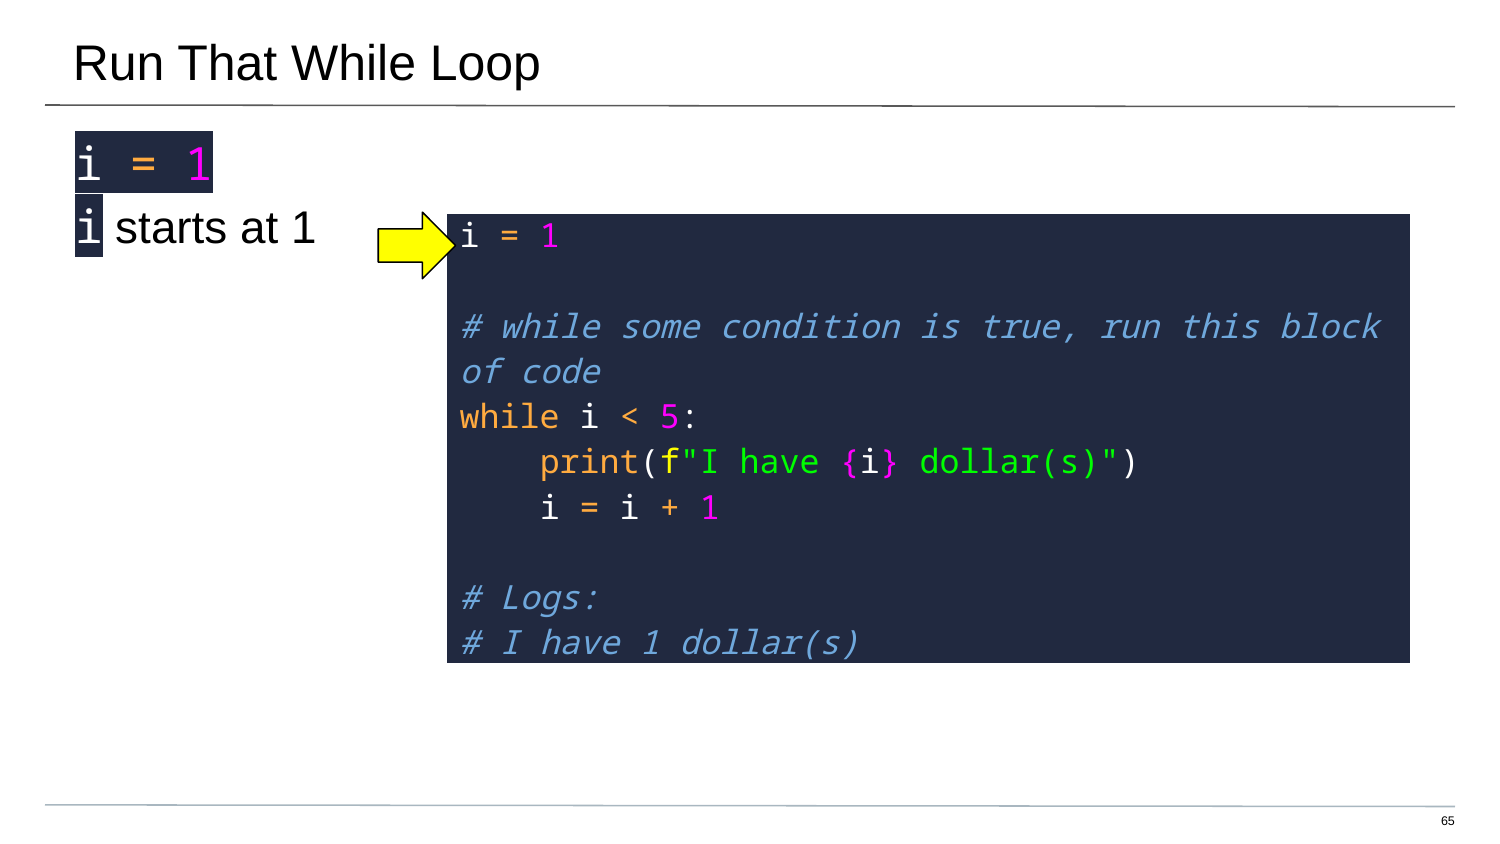

# Run That While Loop
i = 1
i starts at 1

| i = 1 # while some condition is true, run this block of code while i < 5: print(f"I have {i} dollar(s)") i = i + 1 # Logs: # I have 1 dollar(s) |
| --- |

65